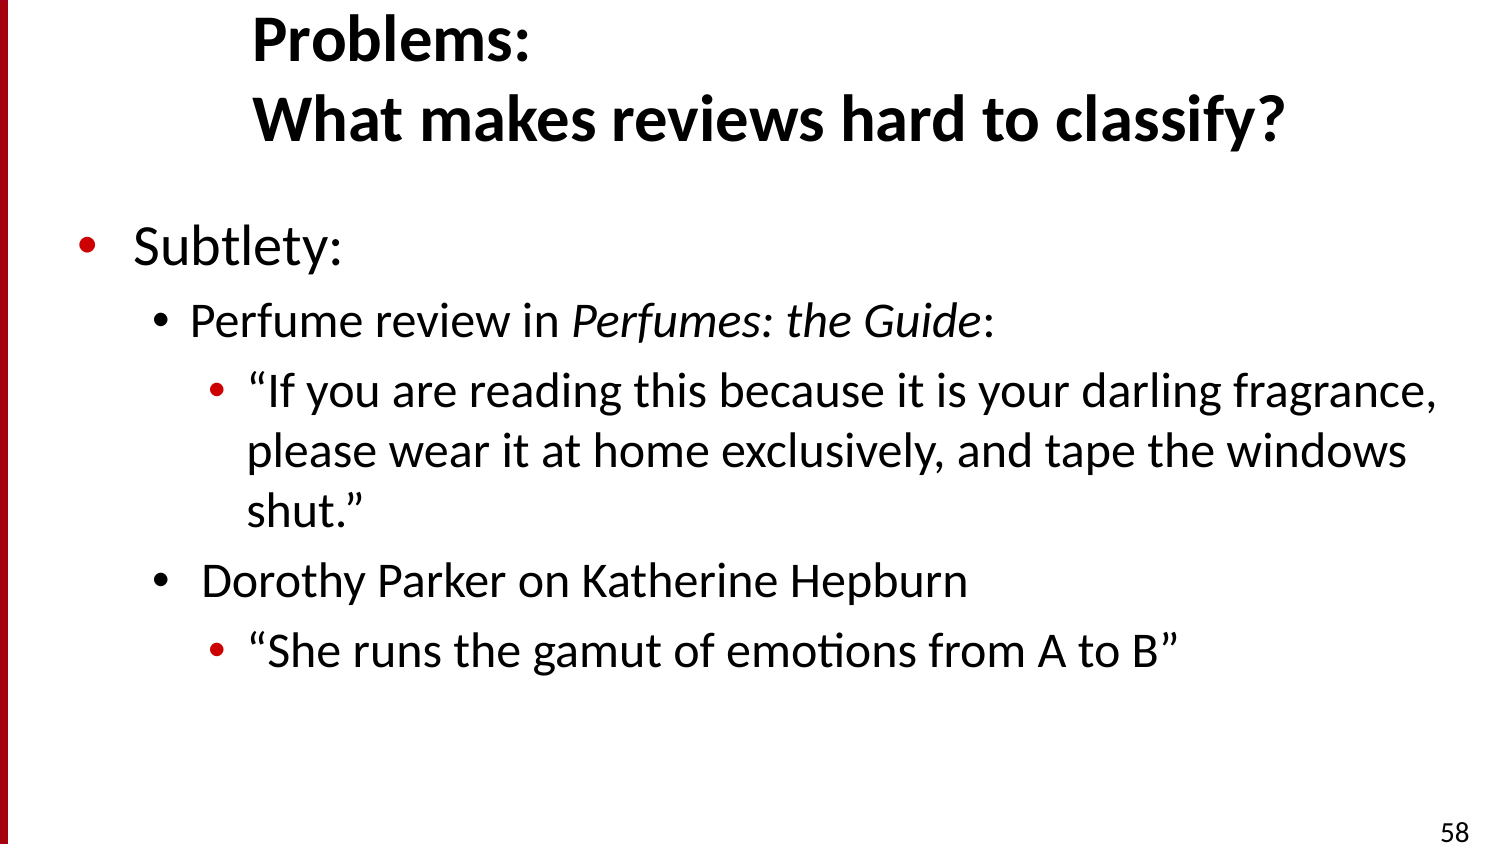

# Problems: What makes reviews hard to classify?
Subtlety:
Perfume review in Perfumes: the Guide:
“If you are reading this because it is your darling fragrance, please wear it at home exclusively, and tape the windows shut.”
 Dorothy Parker on Katherine Hepburn
“She runs the gamut of emotions from A to B”
58